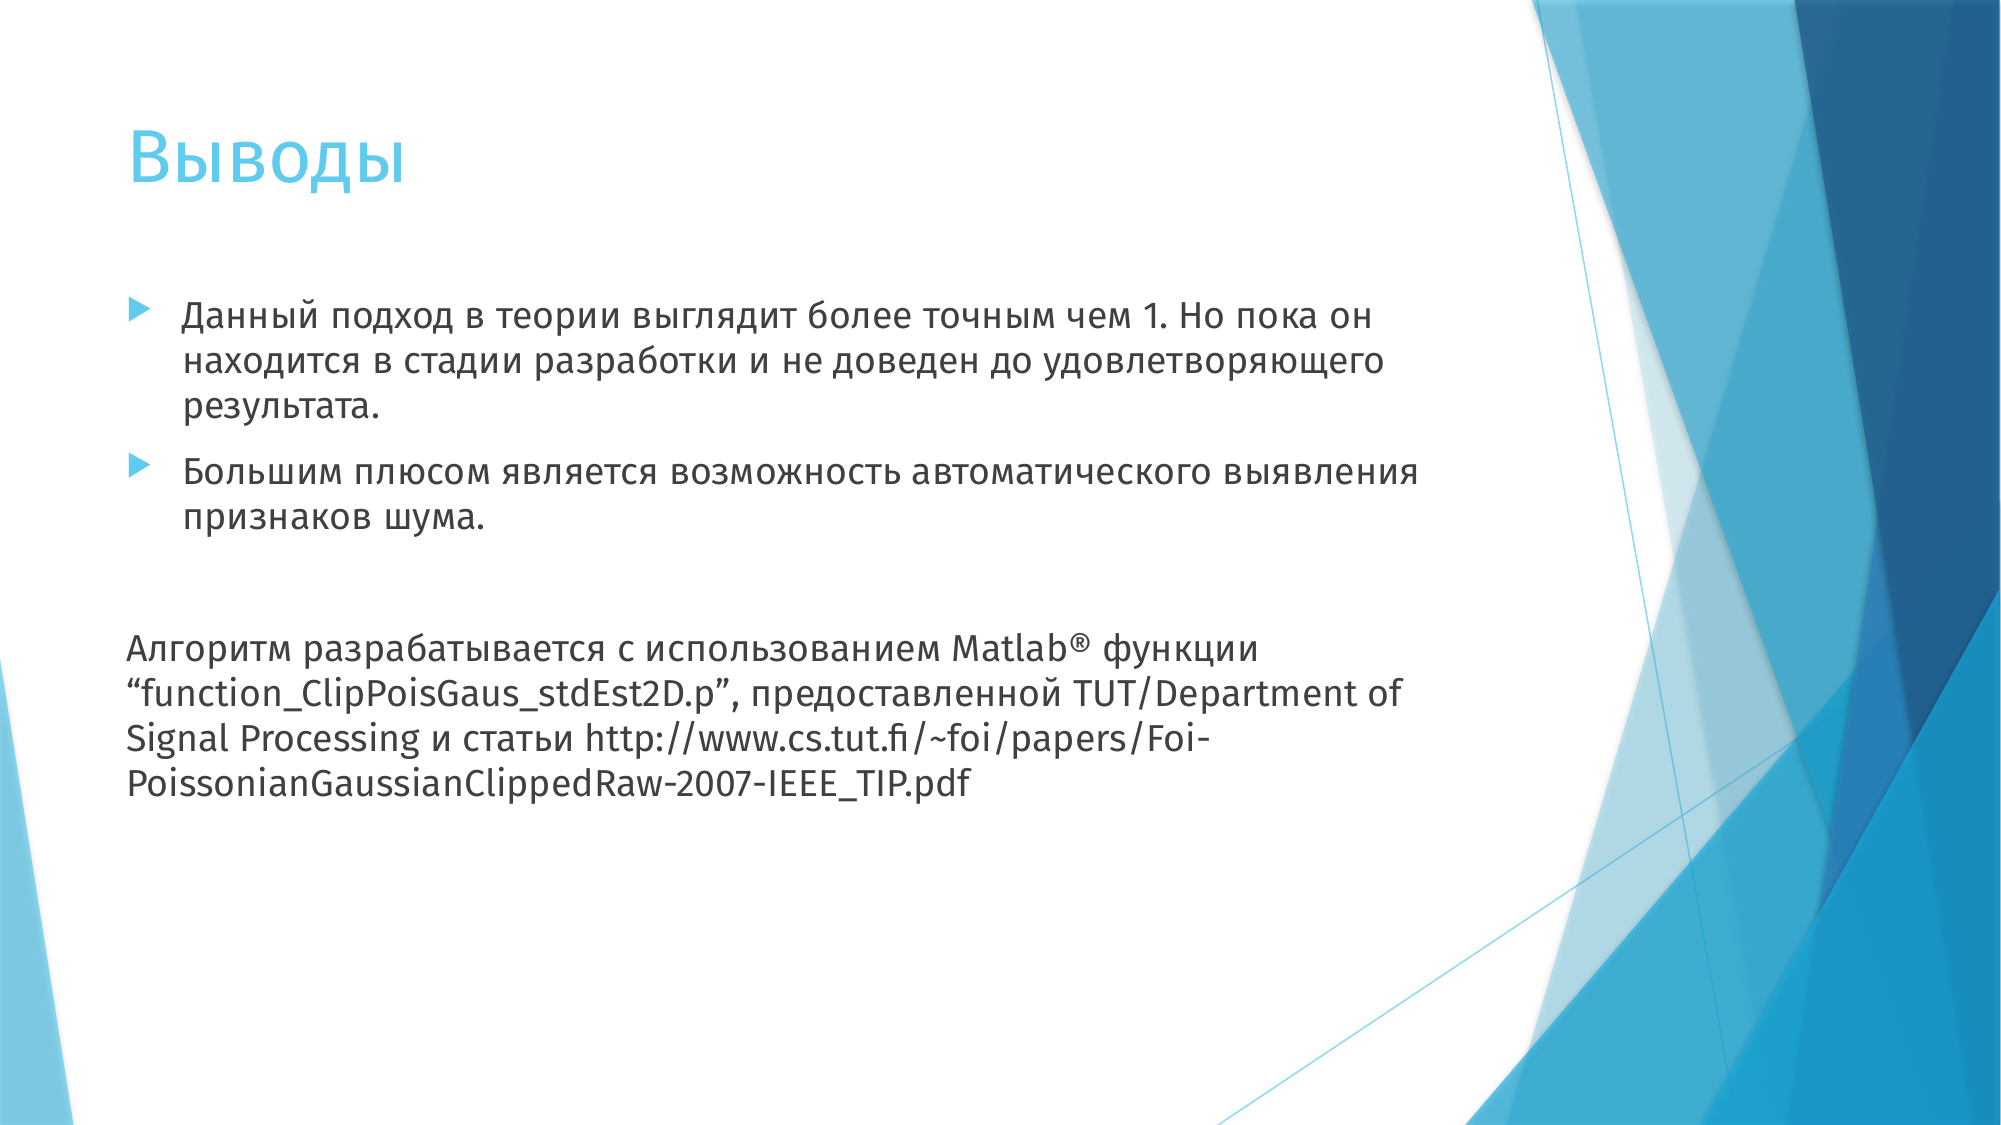

# Выводы
Данный подход в теории выглядит более точным чем 1. Но пока он находится в стадии разработки и не доведен до удовлетворяющего результата.
Большим плюсом является возможность автоматического выявления признаков шума.

Алгоритм разрабатывается с использованием Matlab® функции “function_ClipPoisGaus_stdEst2D.p”, предоставленной TUT/Department of Signal Processing и статьи http://www.cs.tut.fi/~foi/papers/Foi-PoissonianGaussianClippedRaw-2007-IEEE_TIP.pdf